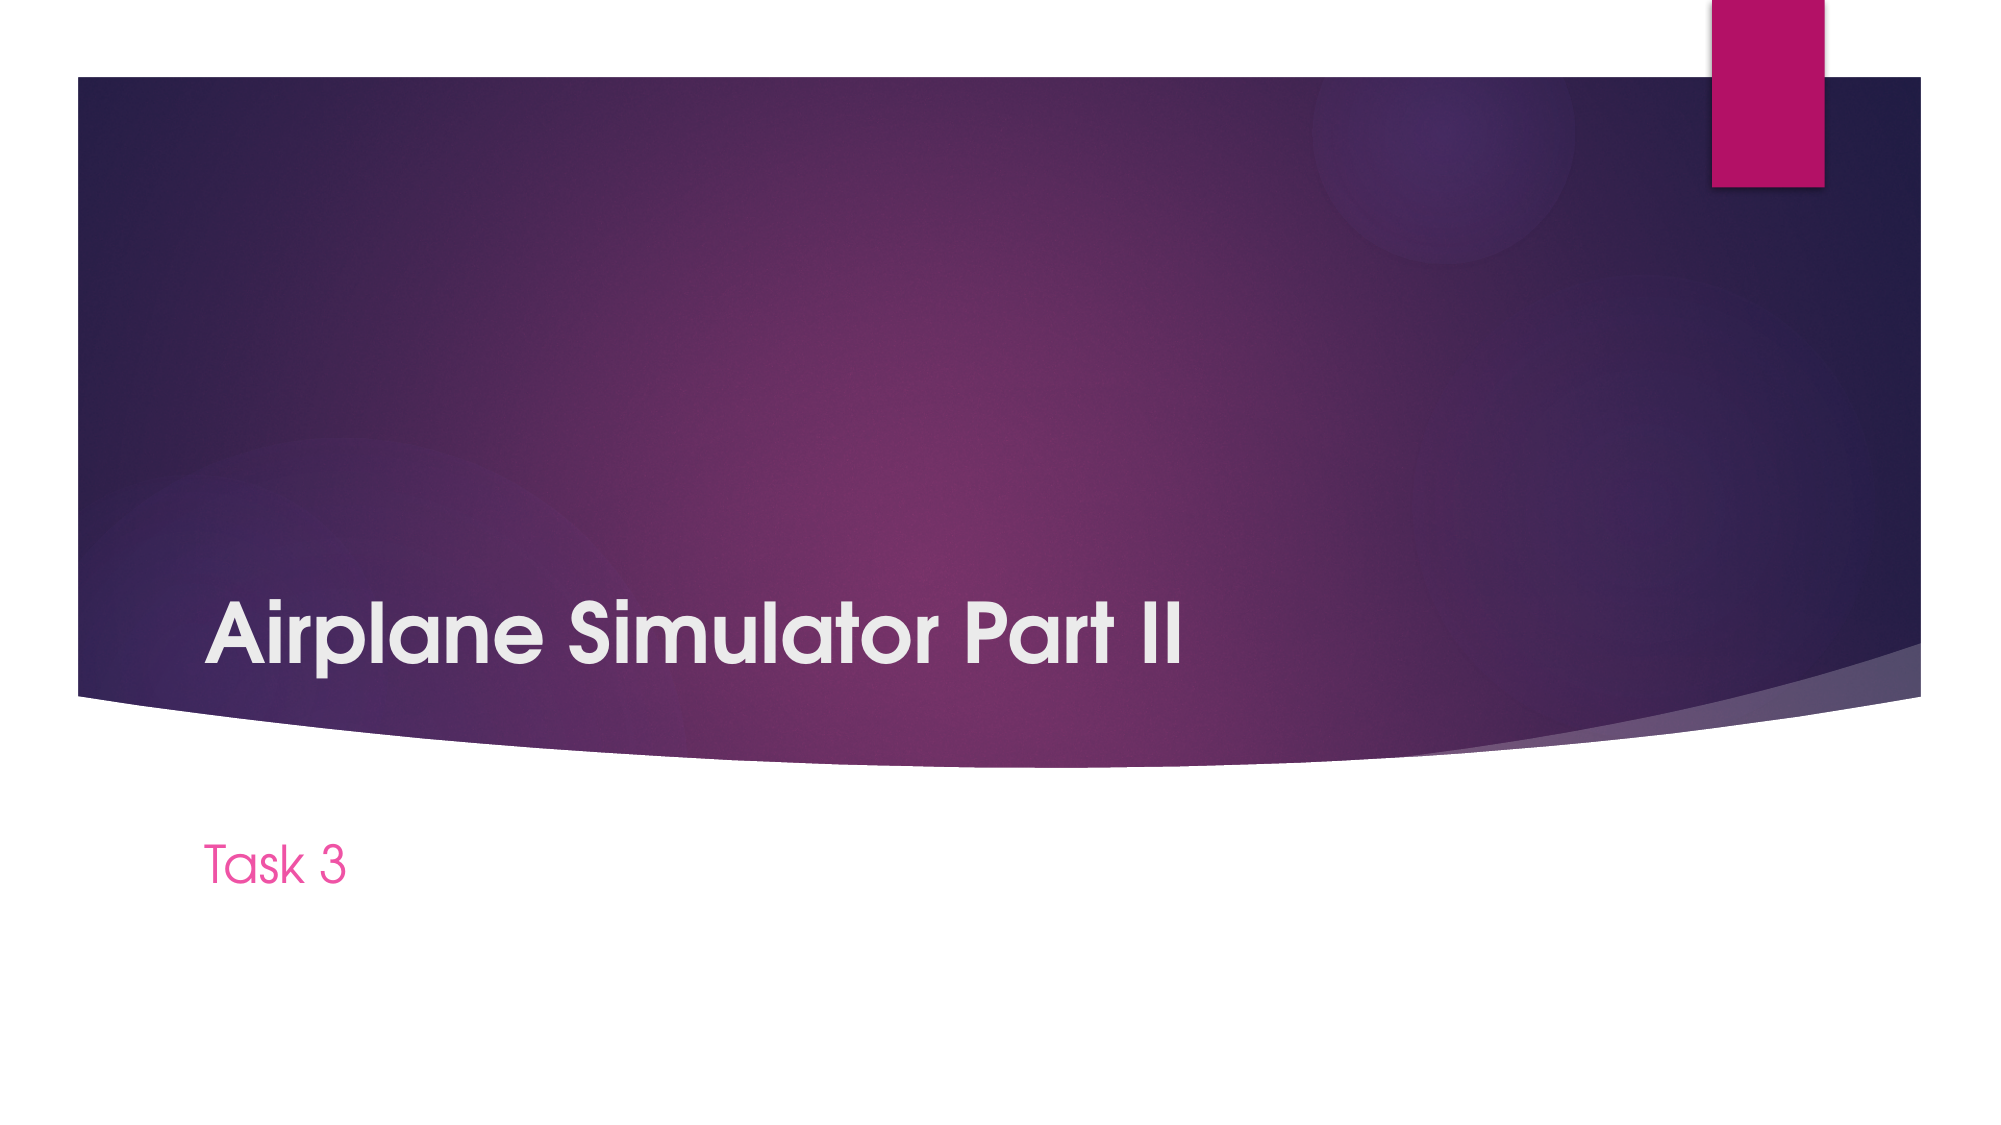

# Airplane Simulator Part II
Task 3